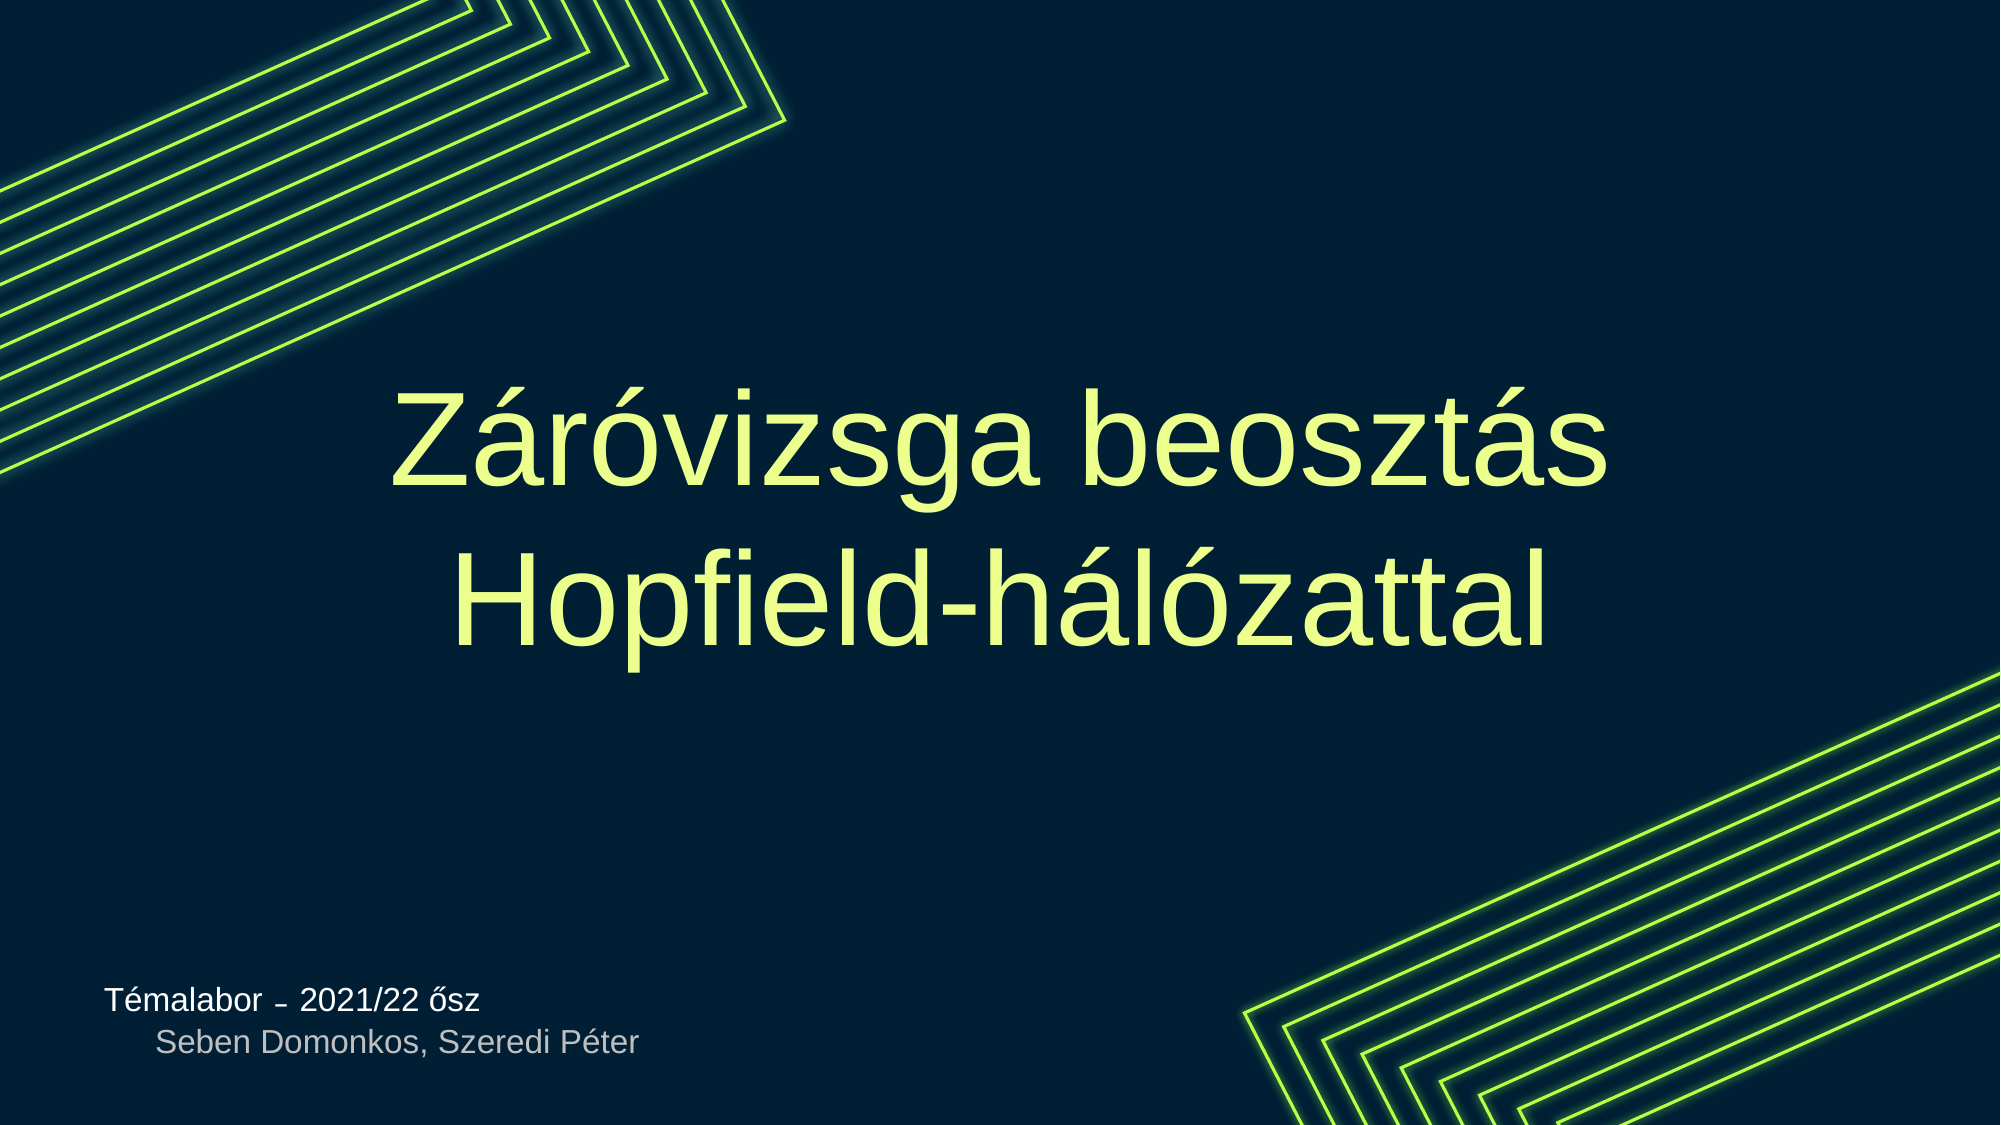

# Záróvizsga beosztás Hopfield-hálózattal
Témalabor  ̵  2021/22 ősz
Seben Domonkos, Szeredi Péter